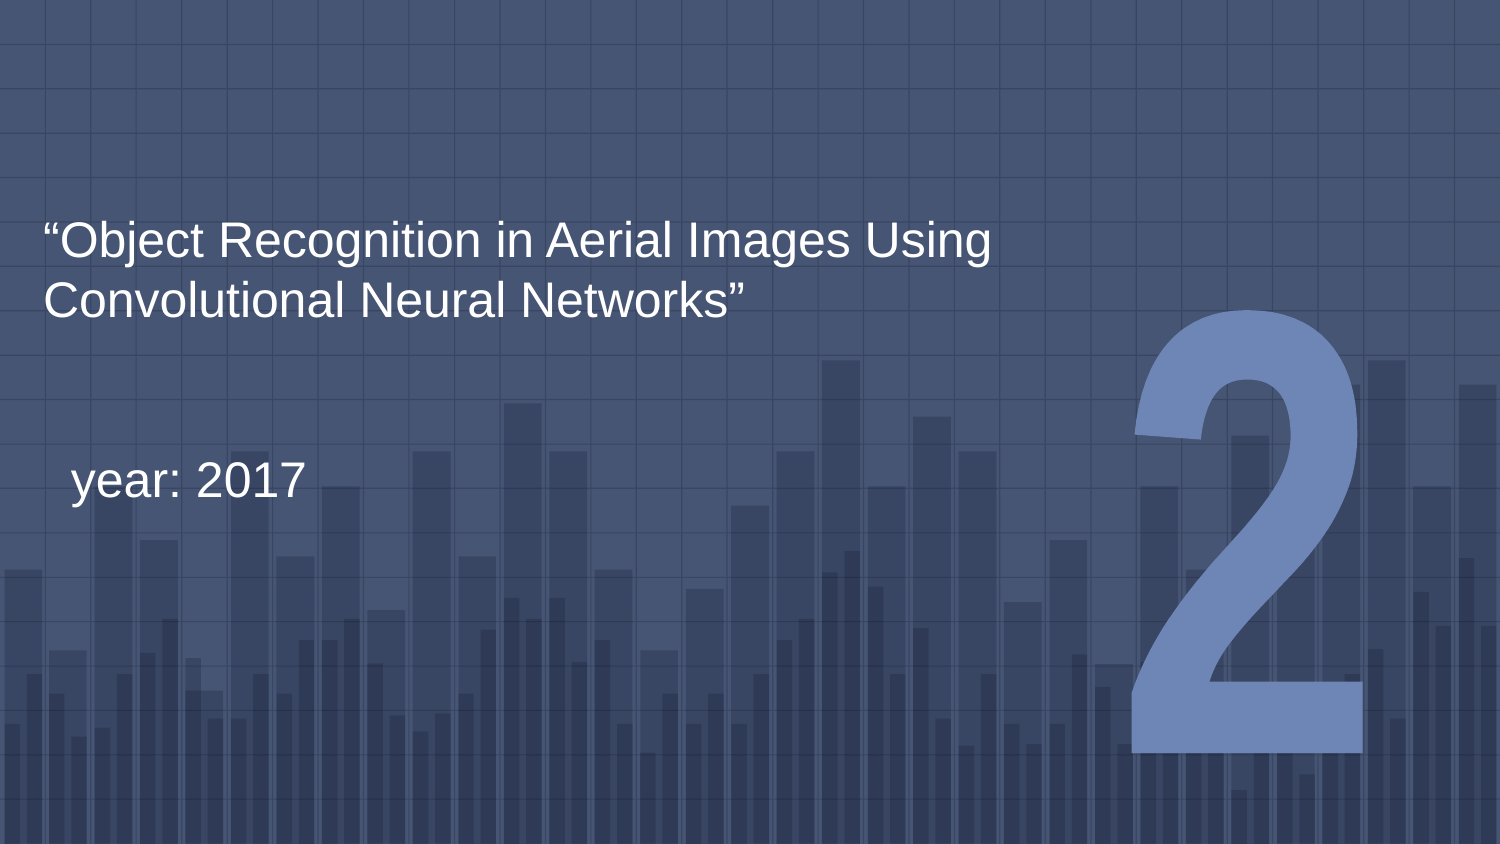

# “Object Recognition in Aerial Images Using Convolutional Neural Networks” year: 2017
2